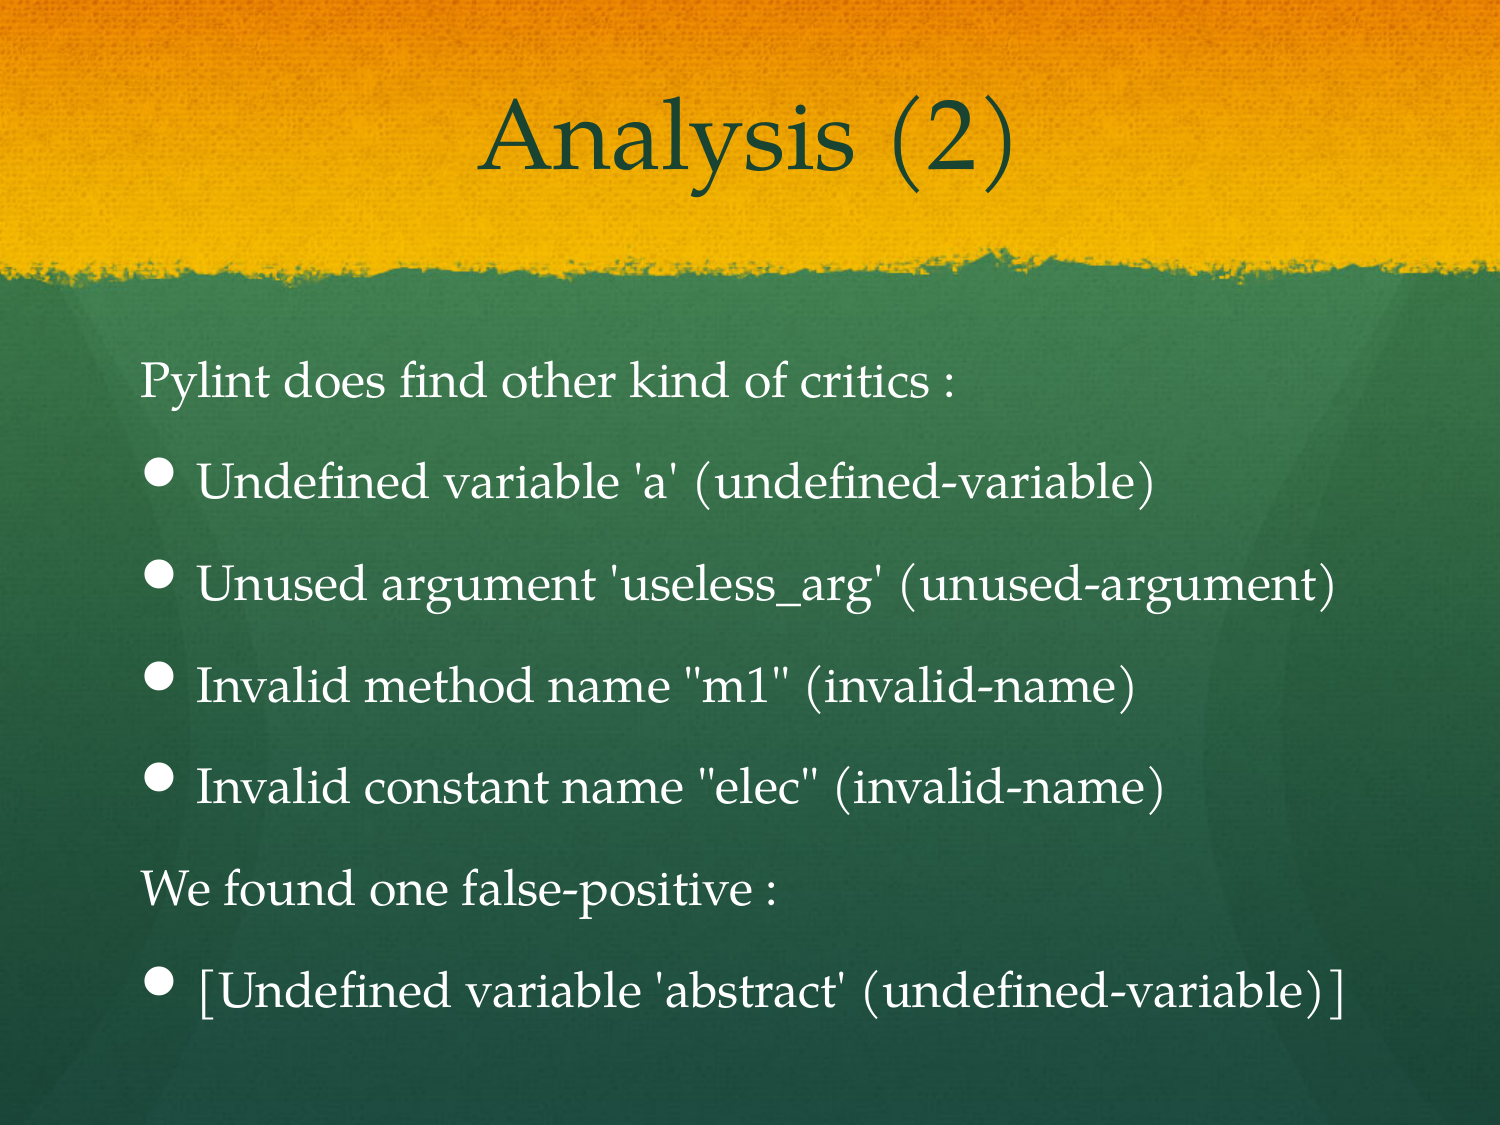

# Analysis (2)
Pylint does find other kind of critics :
Undefined variable 'a' (undefined-variable)
Unused argument 'useless_arg' (unused-argument)
Invalid method name "m1" (invalid-name)
Invalid constant name "elec" (invalid-name)
We found one false-positive :
[Undefined variable 'abstract' (undefined-variable)]